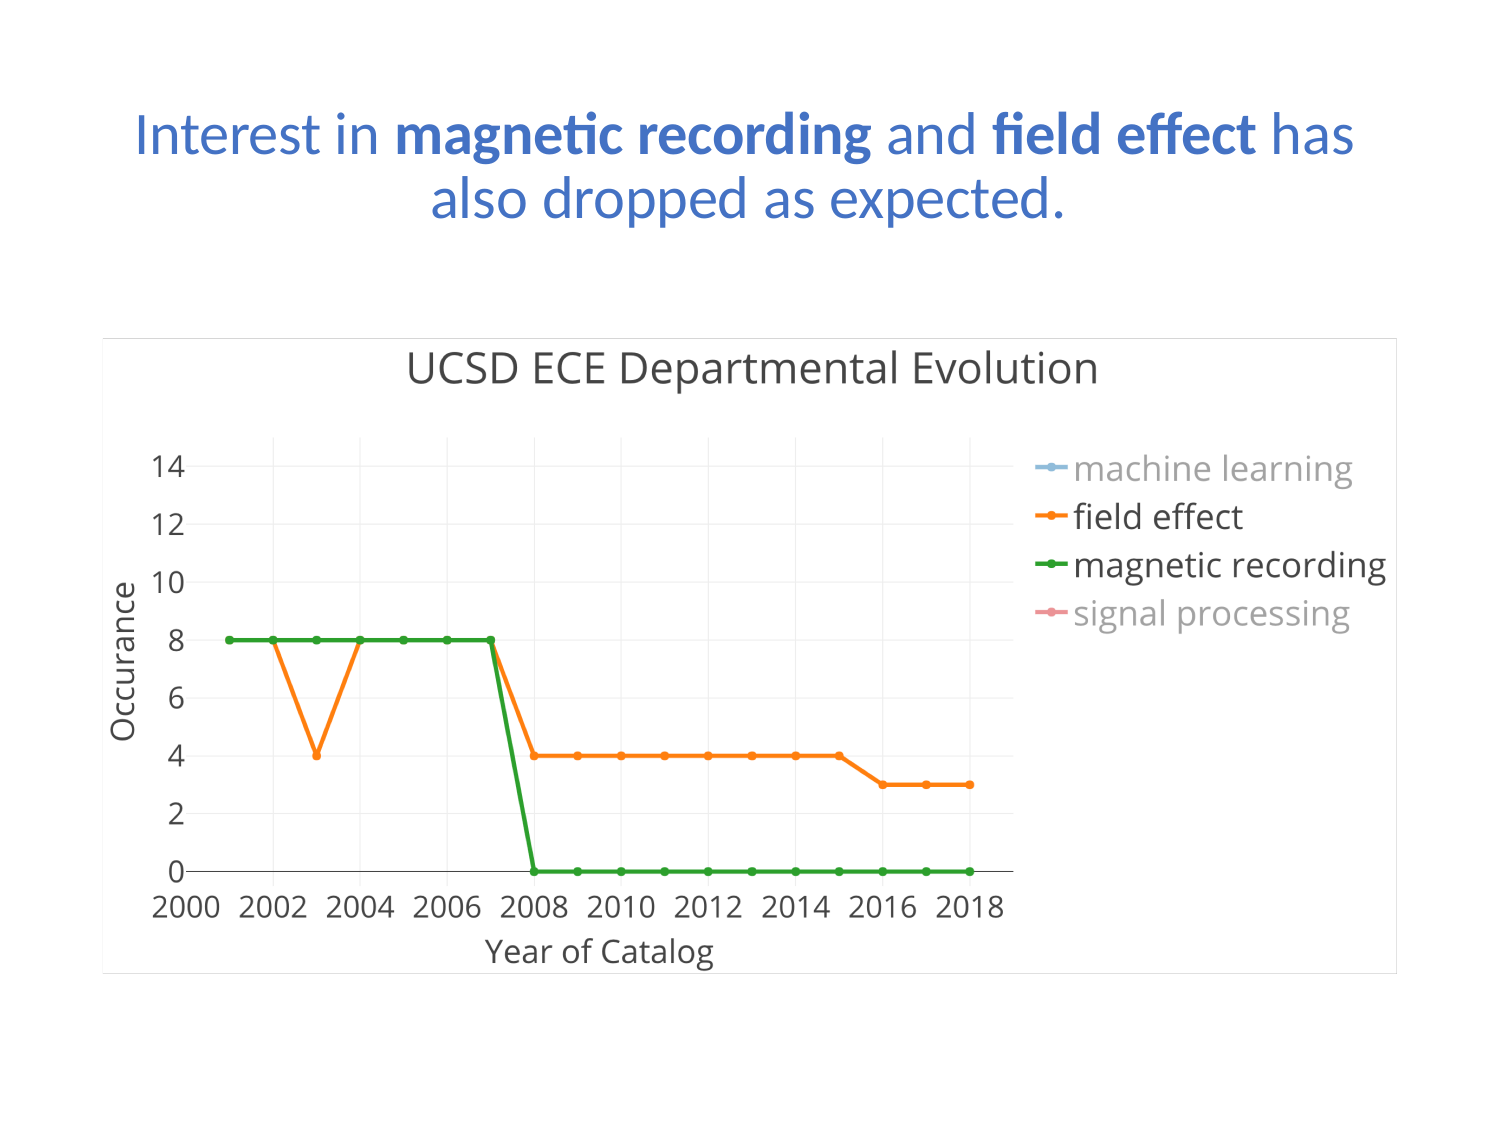

# Interest in magnetic recording and field effect has  also dropped as expected.